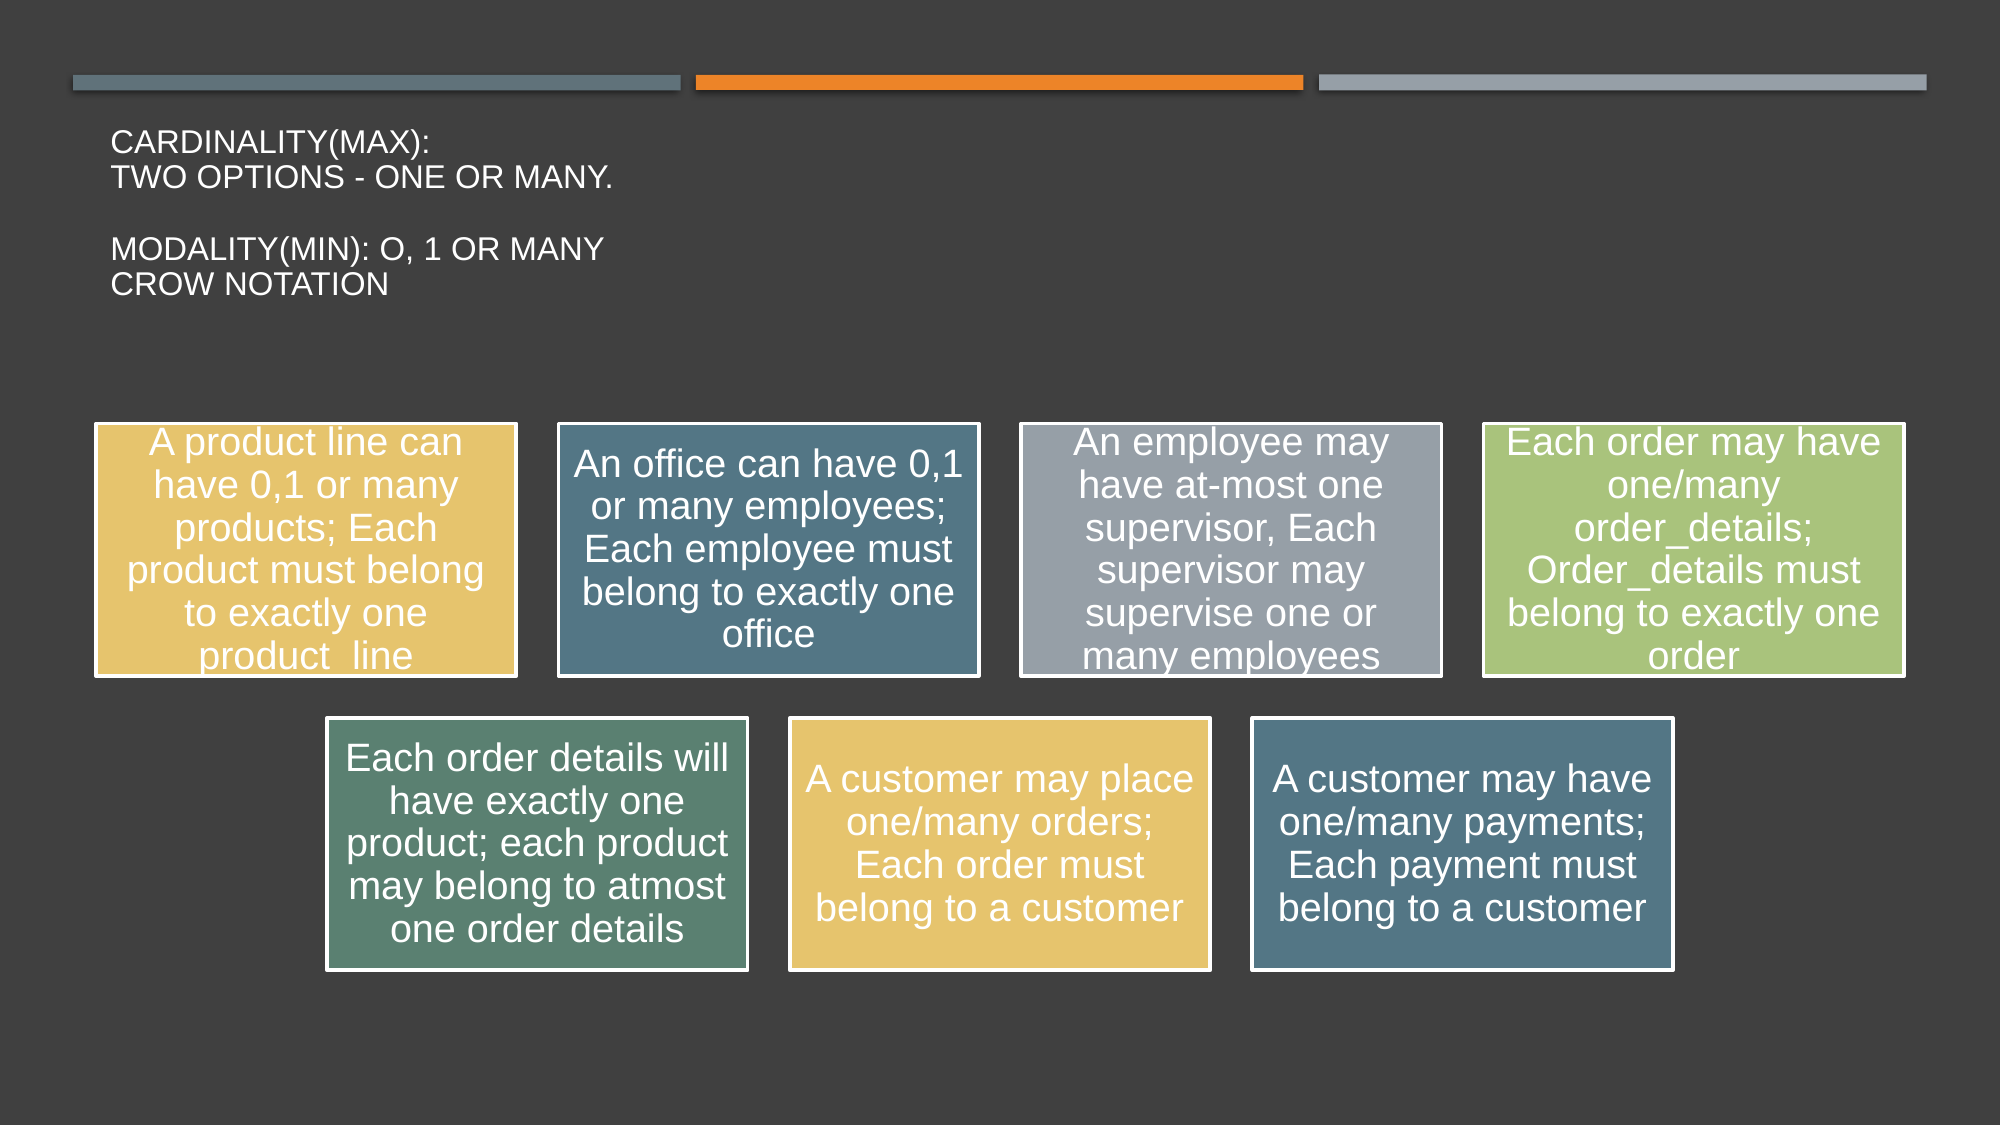

# Cardinality(MAX): two options - one or many. Modality(MIN): O, 1 or MANY Crow notation
A product line can have 0,1 or many products; Each product must belong to exactly one product_line
An office can have 0,1 or many employees; Each employee must belong to exactly one office
An employee may have at-most one supervisor, Each supervisor may supervise one or many employees
Each order may have one/many order_details; Order_details must belong to exactly one order
Each order details will have exactly one product; each product may belong to atmost one order details
A customer may place one/many orders; Each order must belong to a customer
A customer may have one/many payments; Each payment must belong to a customer